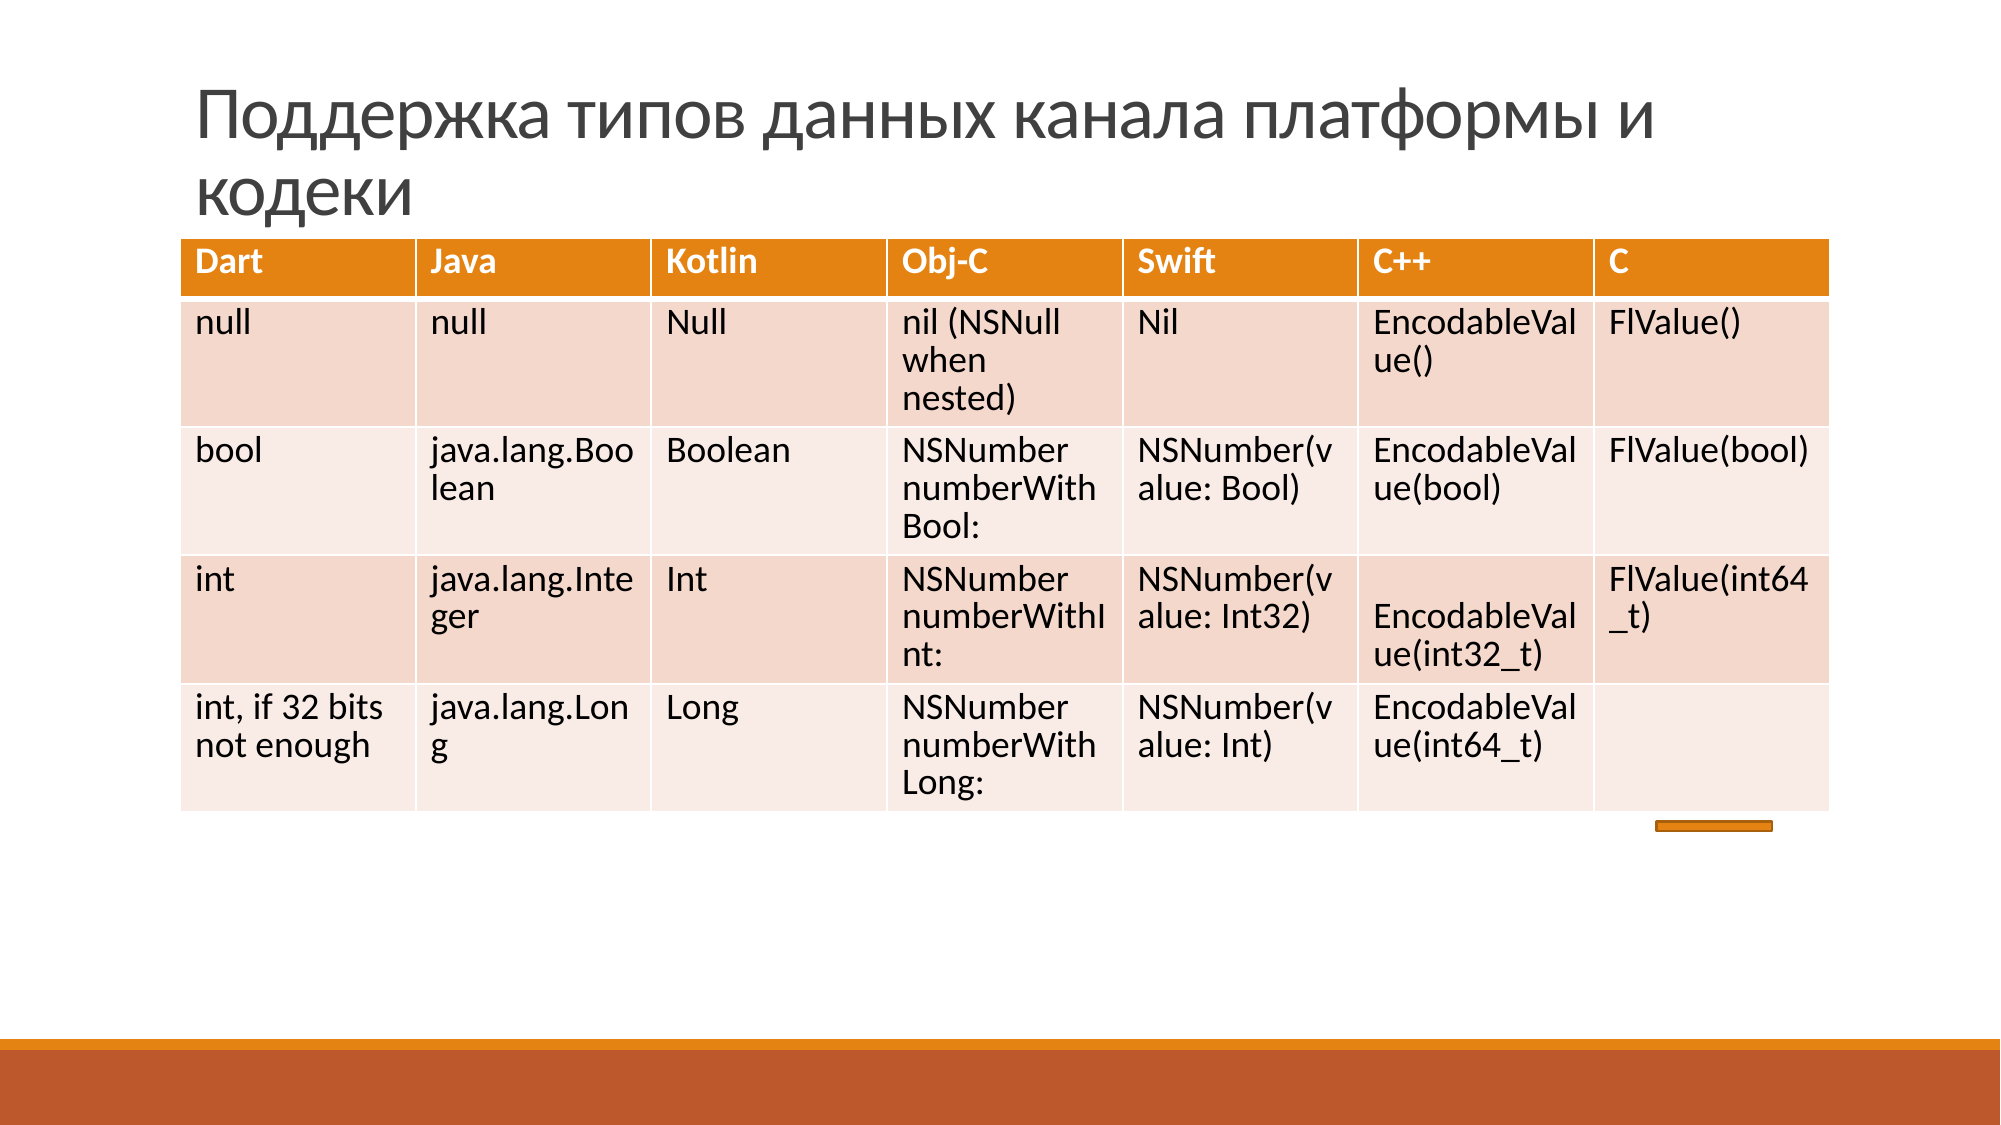

# Поддержка типов данных канала платформы и кодеки
| Dart | Java | Kotlin | Obj-C | Swift | C++ | C |
| --- | --- | --- | --- | --- | --- | --- |
| null | null | Null | nil (NSNull when nested) | Nil | EncodableValue() | FlValue() |
| bool | java.lang.Boolean | Boolean | NSNumber numberWithBool: | NSNumber(value: Bool) | EncodableValue(bool) | FlValue(bool) |
| int | java.lang.Integer | Int | NSNumber numberWithInt: | NSNumber(value: Int32) | EncodableValue(int32\_t) | FlValue(int64\_t) |
| int, if 32 bits not enough | java.lang.Long | Long | NSNumber numberWithLong: | NSNumber(value: Int) | EncodableValue(int64\_t) |  |